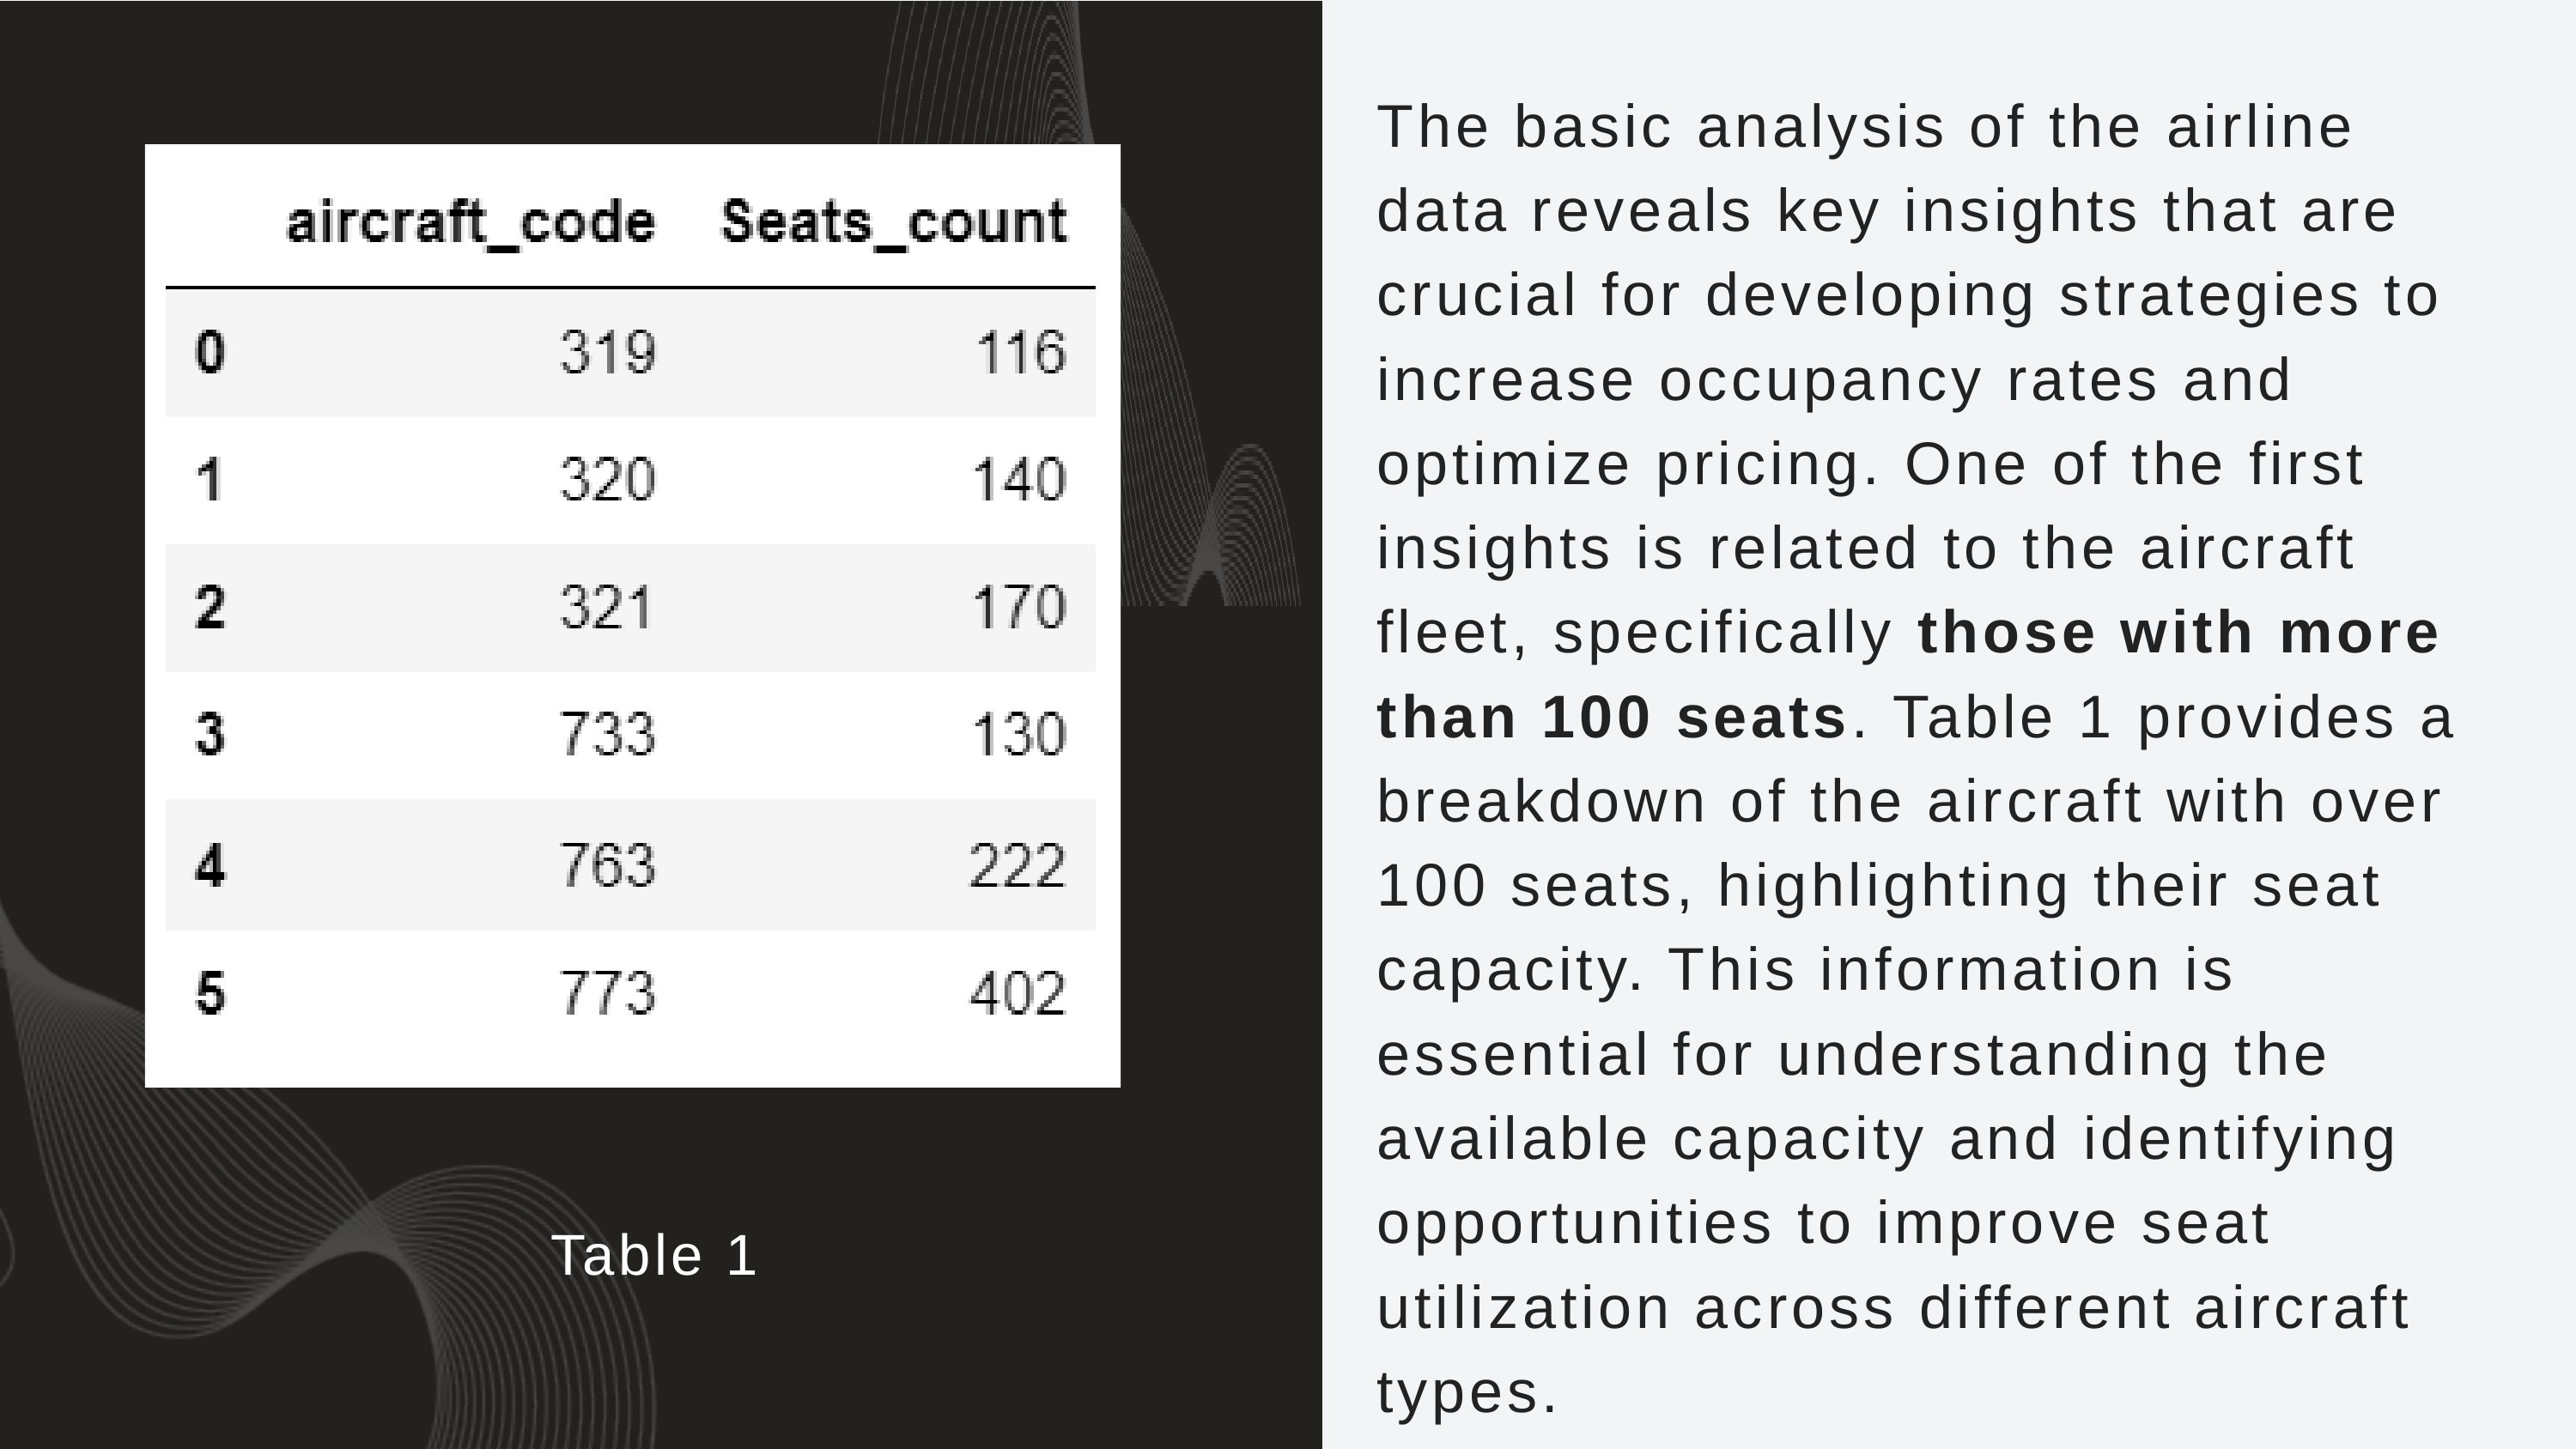

The basic analysis of the airline data reveals key insights that are crucial for developing strategies to increase occupancy rates and optimize pricing. One of the first insights is related to the aircraft fleet, specifically those with more than 100 seats. Table 1 provides a breakdown of the aircraft with over 100 seats, highlighting their seat capacity. This information is essential for understanding the available capacity and identifying opportunities to improve seat utilization across different aircraft types.

Table 1